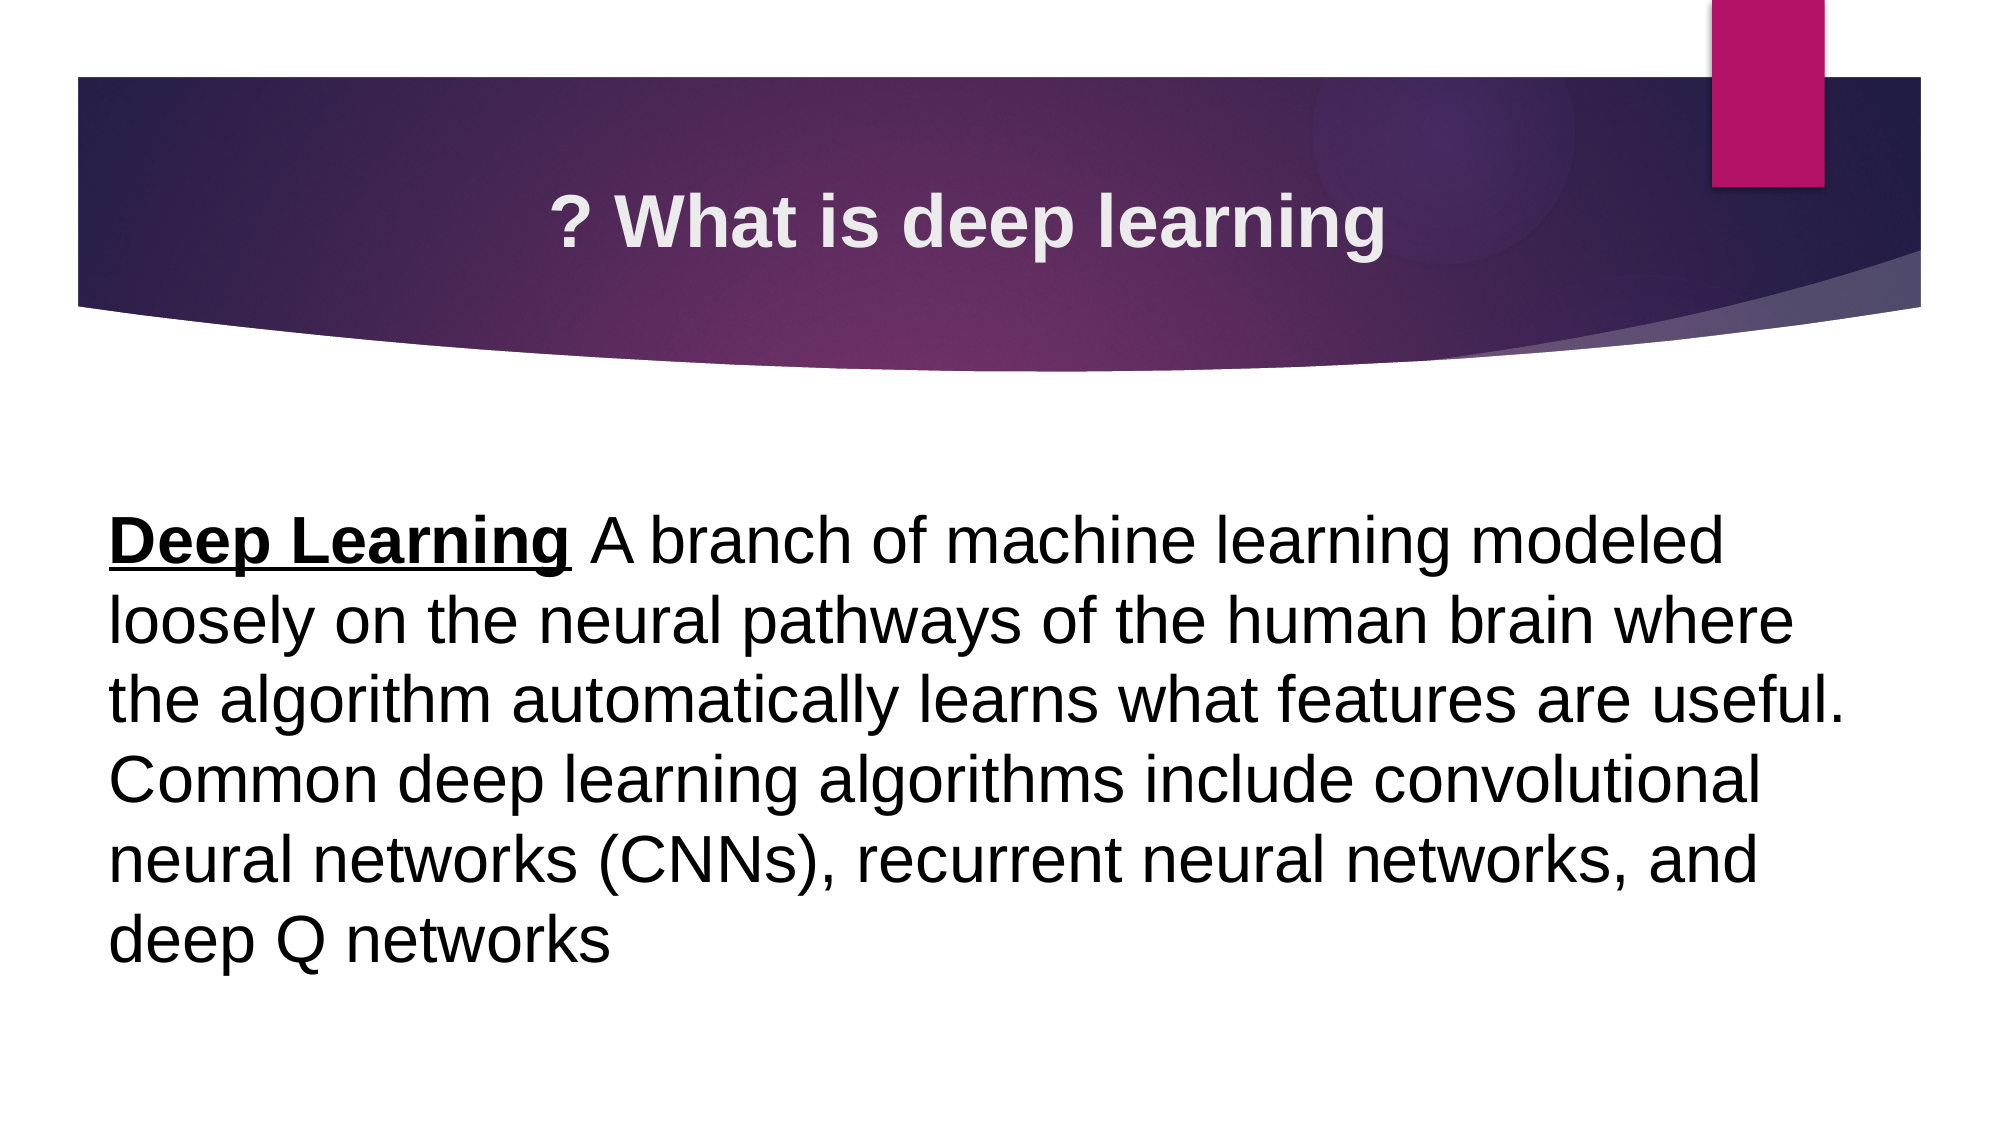

# What is deep learning ?
Deep Learning A branch of machine learning modeled loosely on the neural pathways of the human brain where the algorithm automatically learns what features are useful. Common deep learning algorithms include convolutional neural networks (CNNs), recurrent neural networks, and deep Q networks